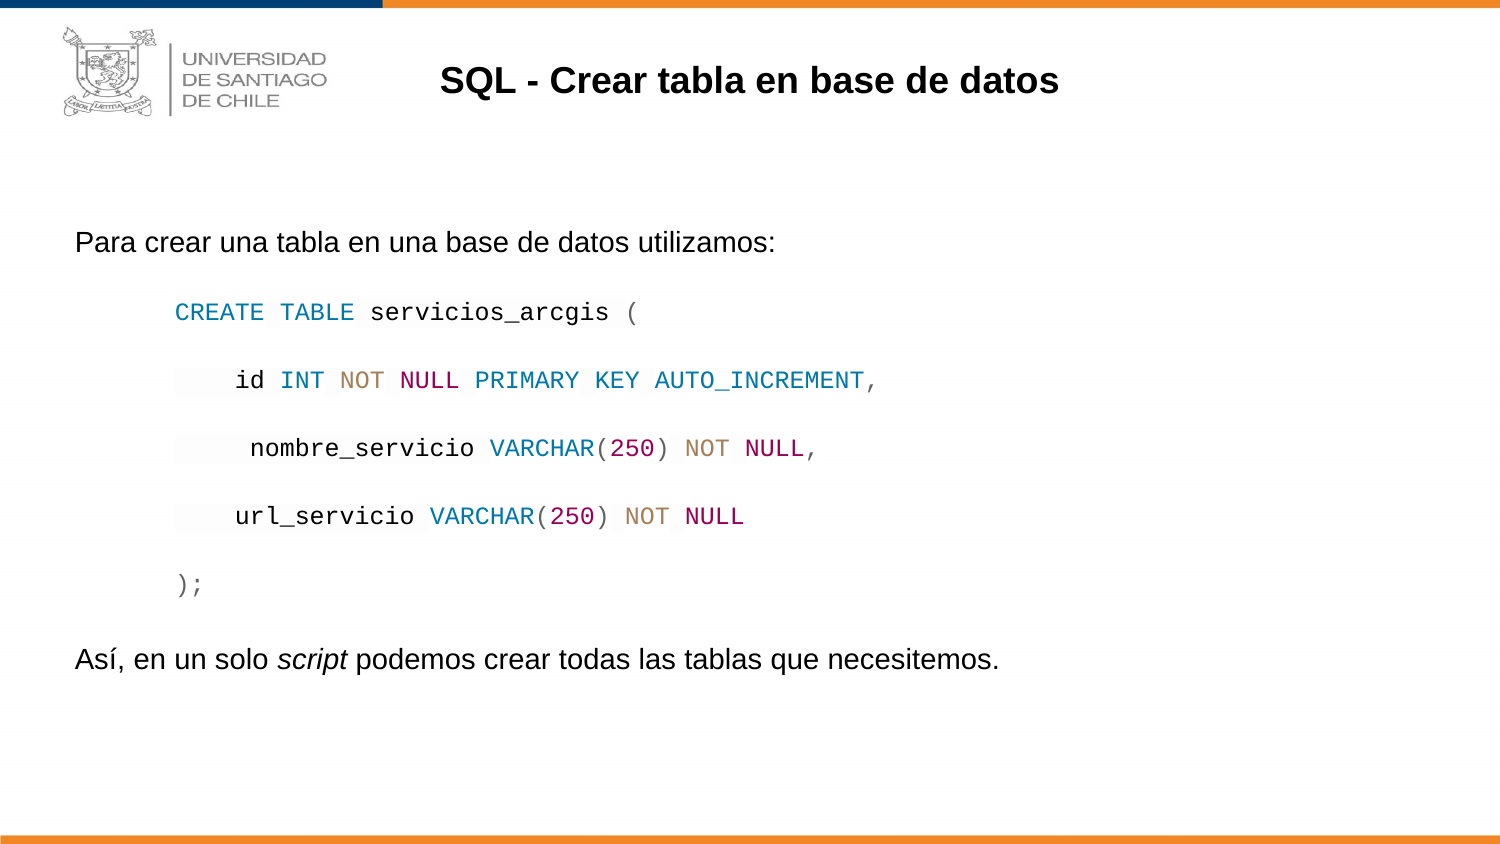

SQL - Crear tabla en base de datos
Para crear una tabla en una base de datos utilizamos:
CREATE TABLE servicios_arcgis (
    id INT NOT NULL PRIMARY KEY AUTO_INCREMENT,
     nombre_servicio VARCHAR(250) NOT NULL,
    url_servicio VARCHAR(250) NOT NULL
);
Así, en un solo script podemos crear todas las tablas que necesitemos.